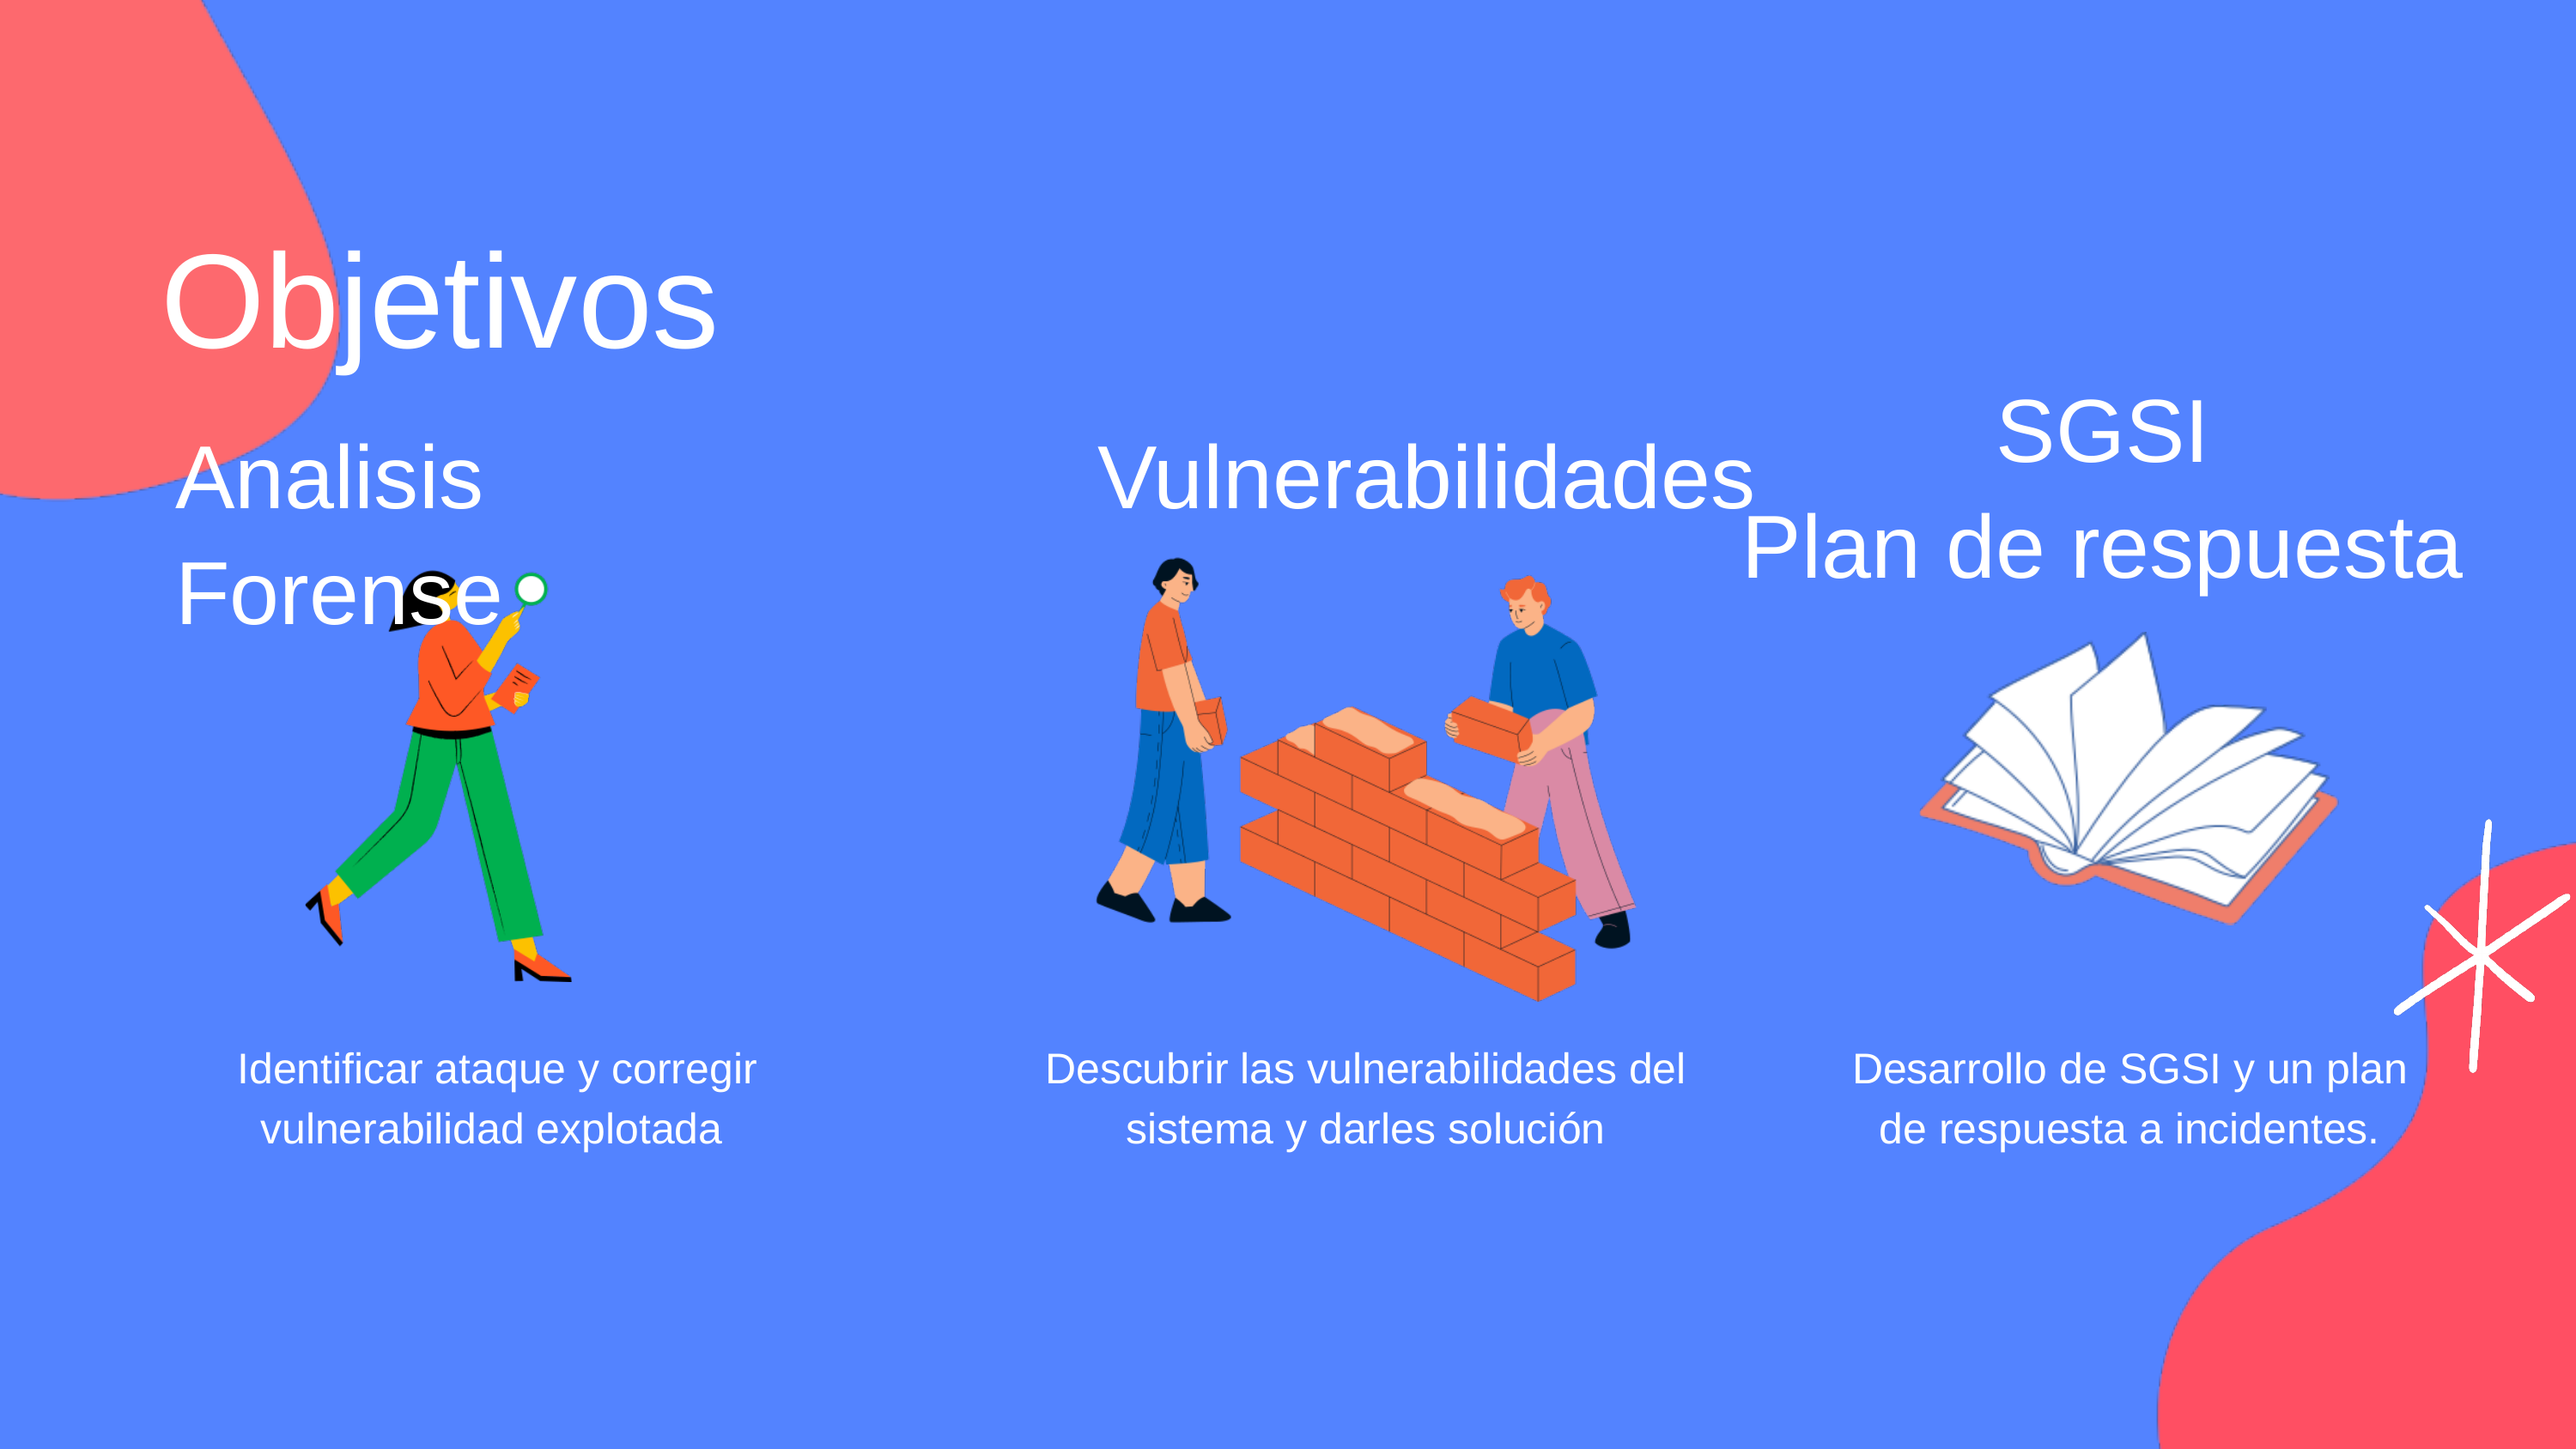

Objetivos
SGSI
Plan de respuesta
Analisis Forense
Vulnerabilidades

Identificar ataque y corregir vulnerabilidad explotada
Descubrir las vulnerabilidades del sistema y darles solución
Desarrollo de SGSI y un plan de respuesta a incidentes.